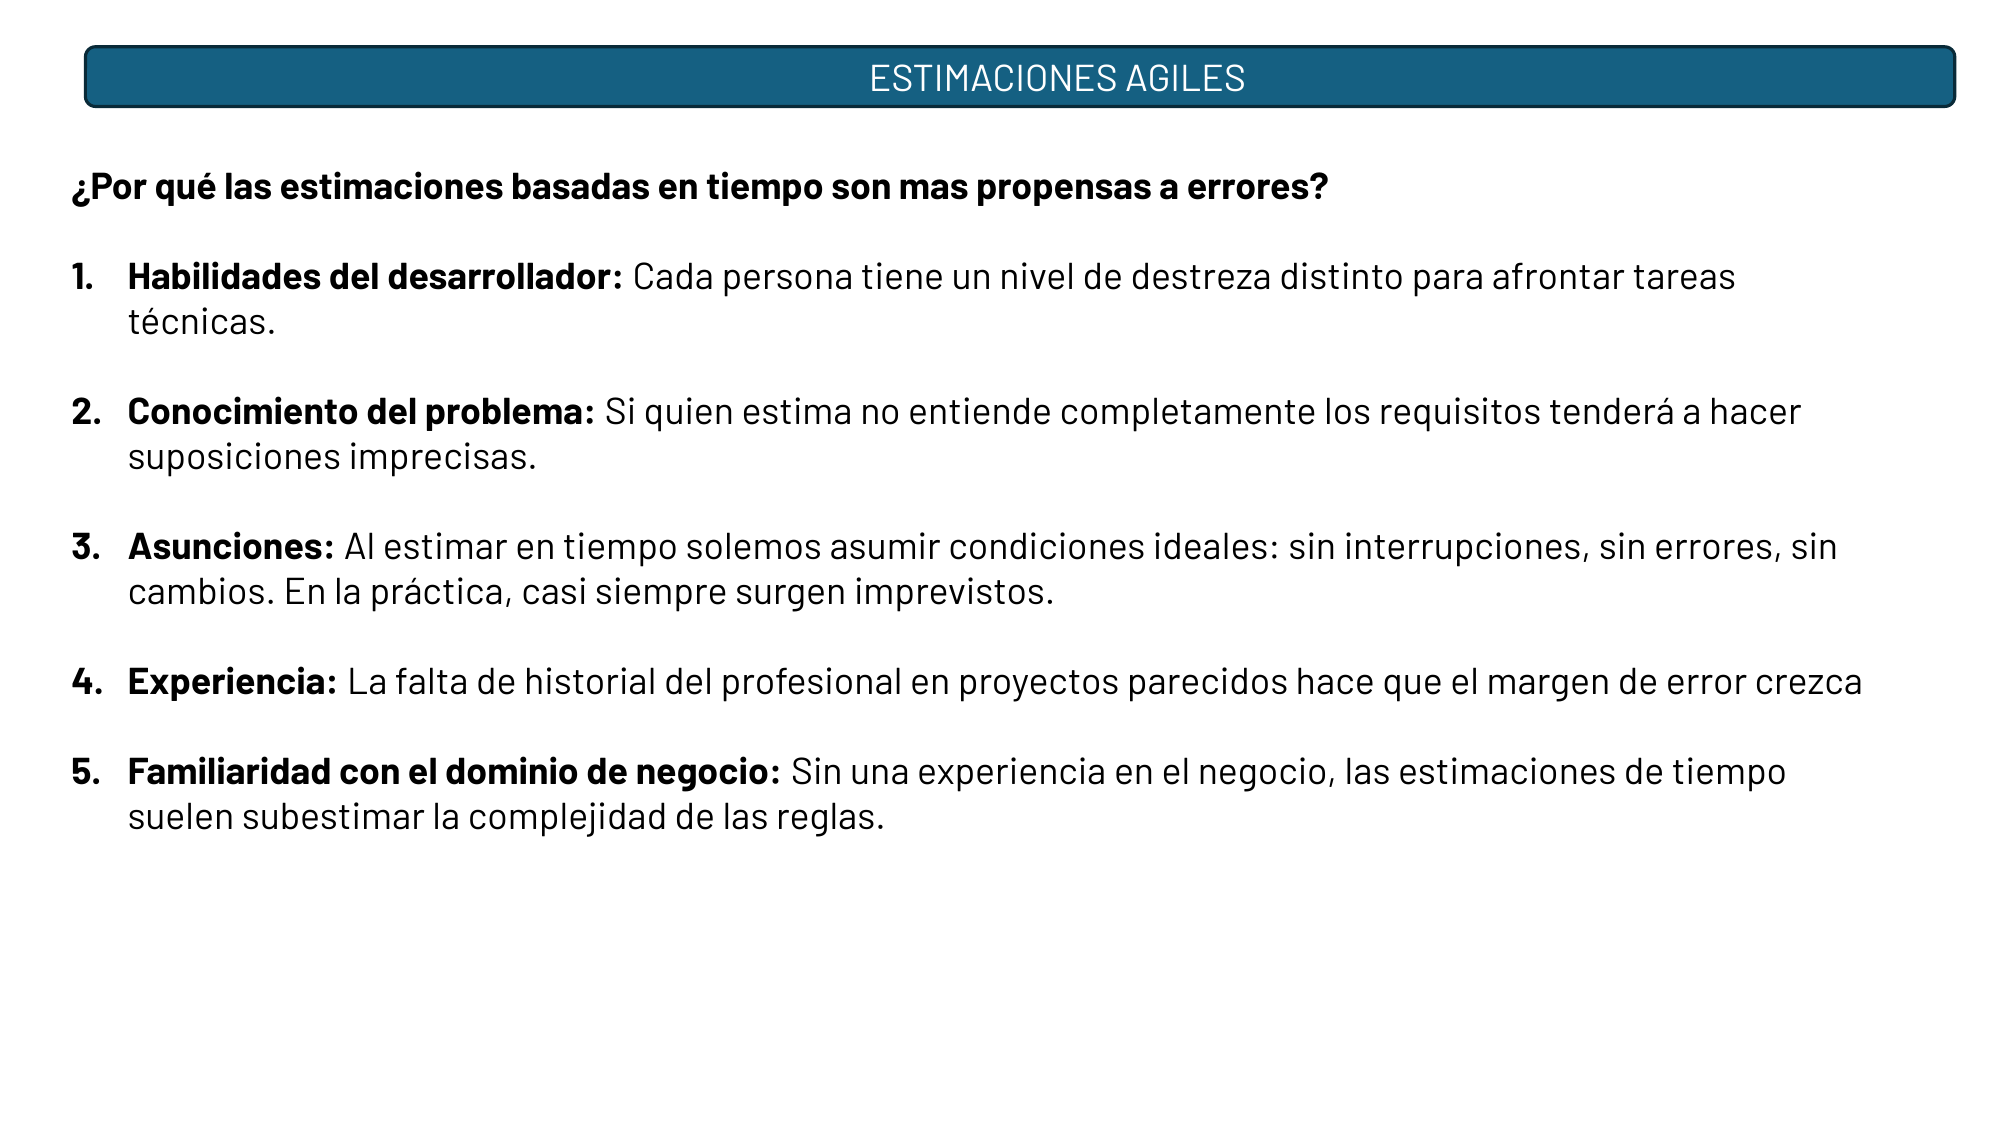

ESTIMACIONES AGILES
¿Por qué las estimaciones basadas en tiempo son mas propensas a errores?

Habilidades del desarrollador: Cada persona tiene un nivel de destreza distinto para afrontar tareas técnicas.

Conocimiento del problema: Si quien estima no entiende completamente los requisitos tenderá a hacer suposiciones imprecisas.

Asunciones: Al estimar en tiempo solemos asumir condiciones ideales: sin interrupciones, sin errores, sin cambios. En la práctica, casi siempre surgen imprevistos.

Experiencia: La falta de historial del profesional en proyectos parecidos hace que el margen de error crezca

Familiaridad con el dominio de negocio: Sin una experiencia en el negocio, las estimaciones de tiempo suelen subestimar la complejidad de las reglas.